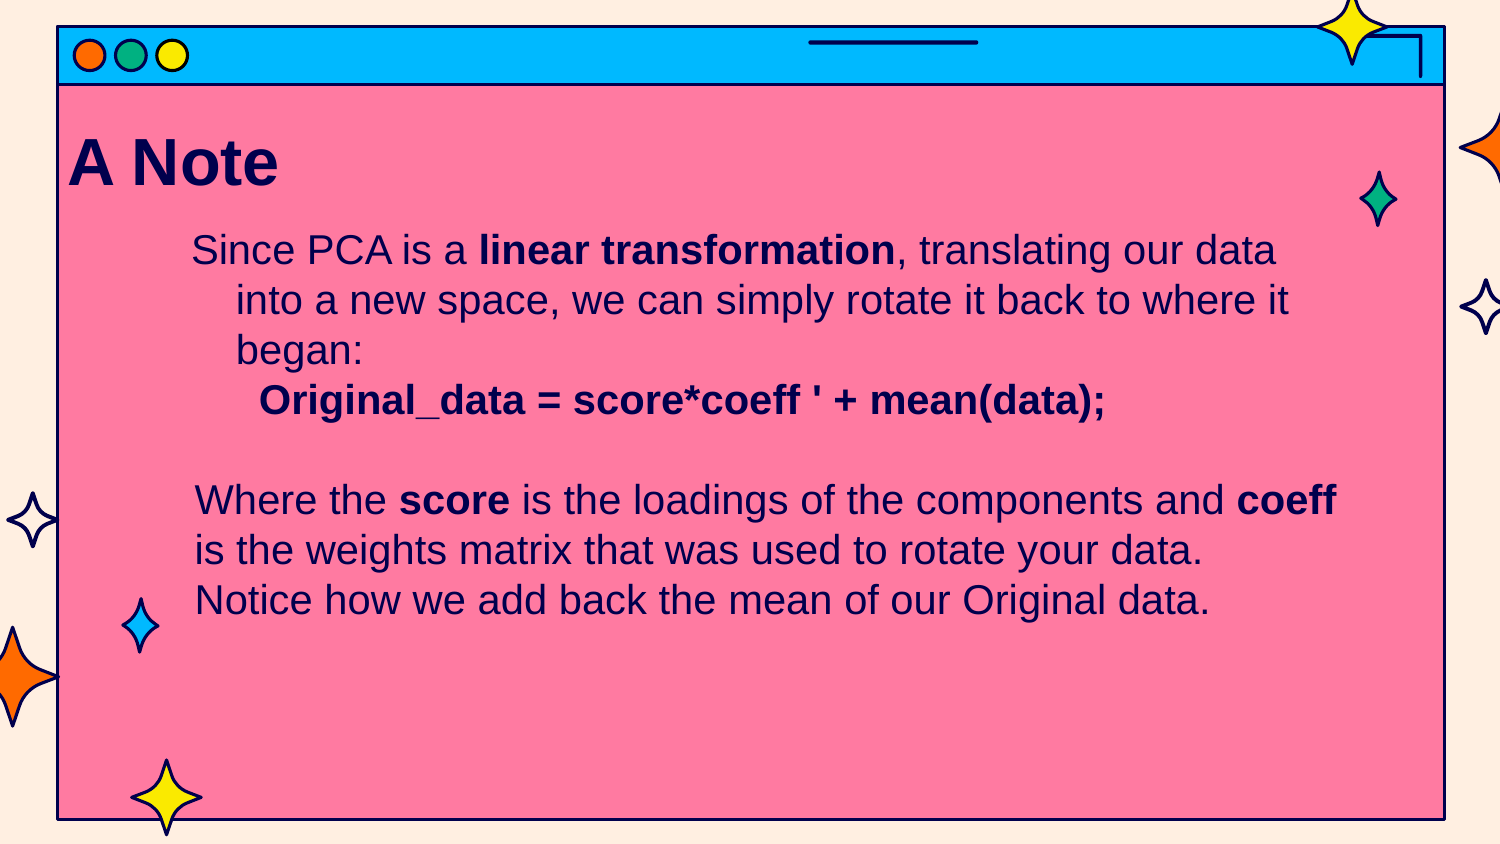

# A Note

 Since PCA is a linear transformation, translating our data into a new space, we can simply rotate it back to where it began:
Original_data = score*coeff ' + mean(data);

Where the score is the loadings of the components and coeff is the weights matrix that was used to rotate your data.
Notice how we add back the mean of our Original data.